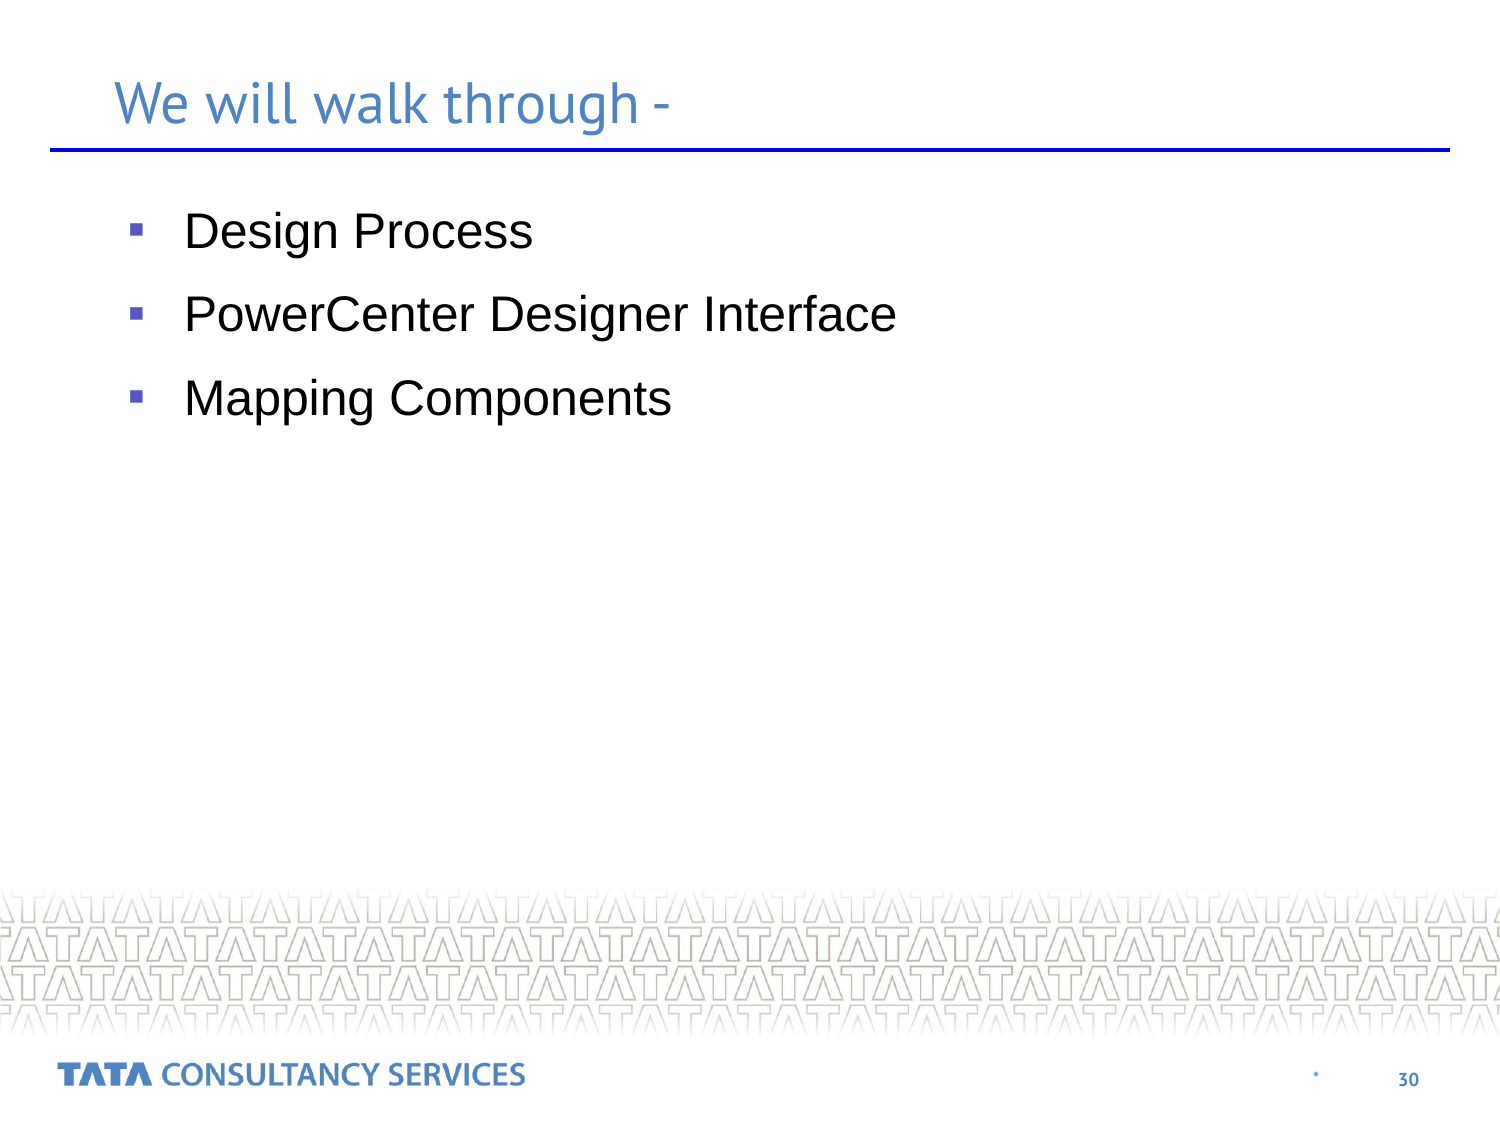

We will walk through -
Design Process
PowerCenter Designer Interface
Mapping Components
30